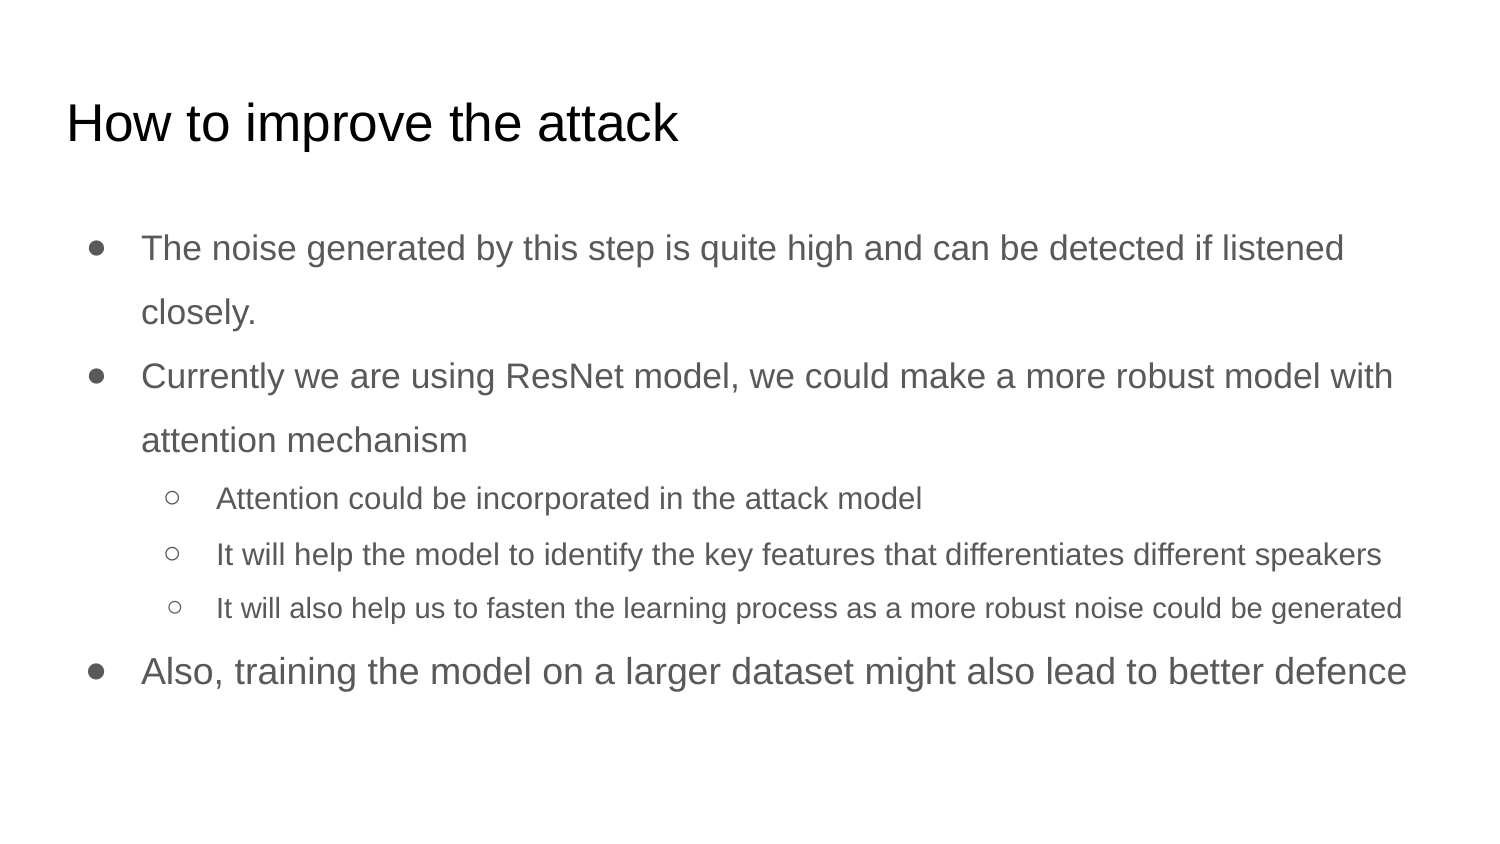

# How to improve the attack
The noise generated by this step is quite high and can be detected if listened closely.
Currently we are using ResNet model, we could make a more robust model with attention mechanism
Attention could be incorporated in the attack model
It will help the model to identify the key features that differentiates different speakers
It will also help us to fasten the learning process as a more robust noise could be generated
Also, training the model on a larger dataset might also lead to better defence